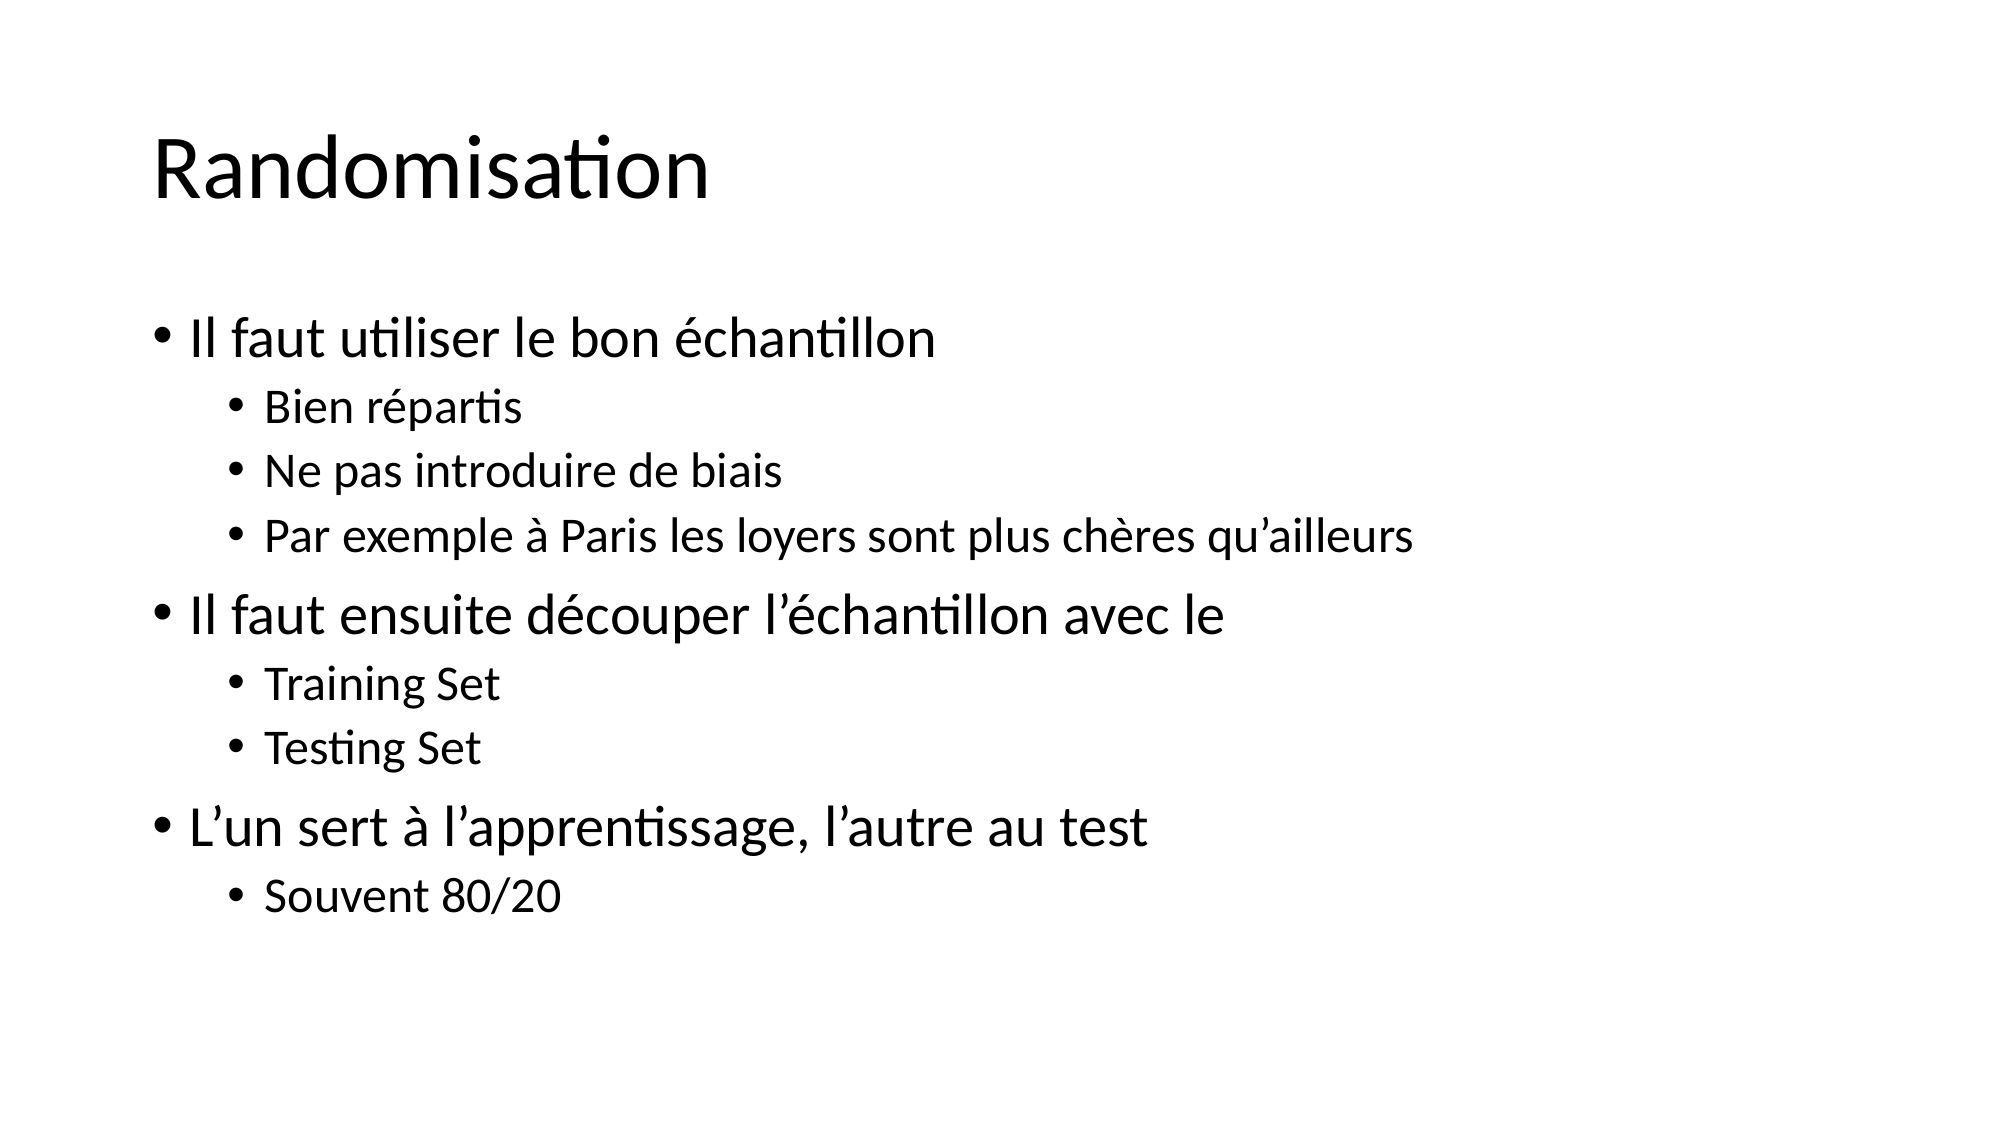

# Randomisation
Il faut utiliser le bon échantillon
Bien répartis
Ne pas introduire de biais
Par exemple à Paris les loyers sont plus chères qu’ailleurs
Il faut ensuite découper l’échantillon avec le
Training Set
Testing Set
L’un sert à l’apprentissage, l’autre au test
Souvent 80/20